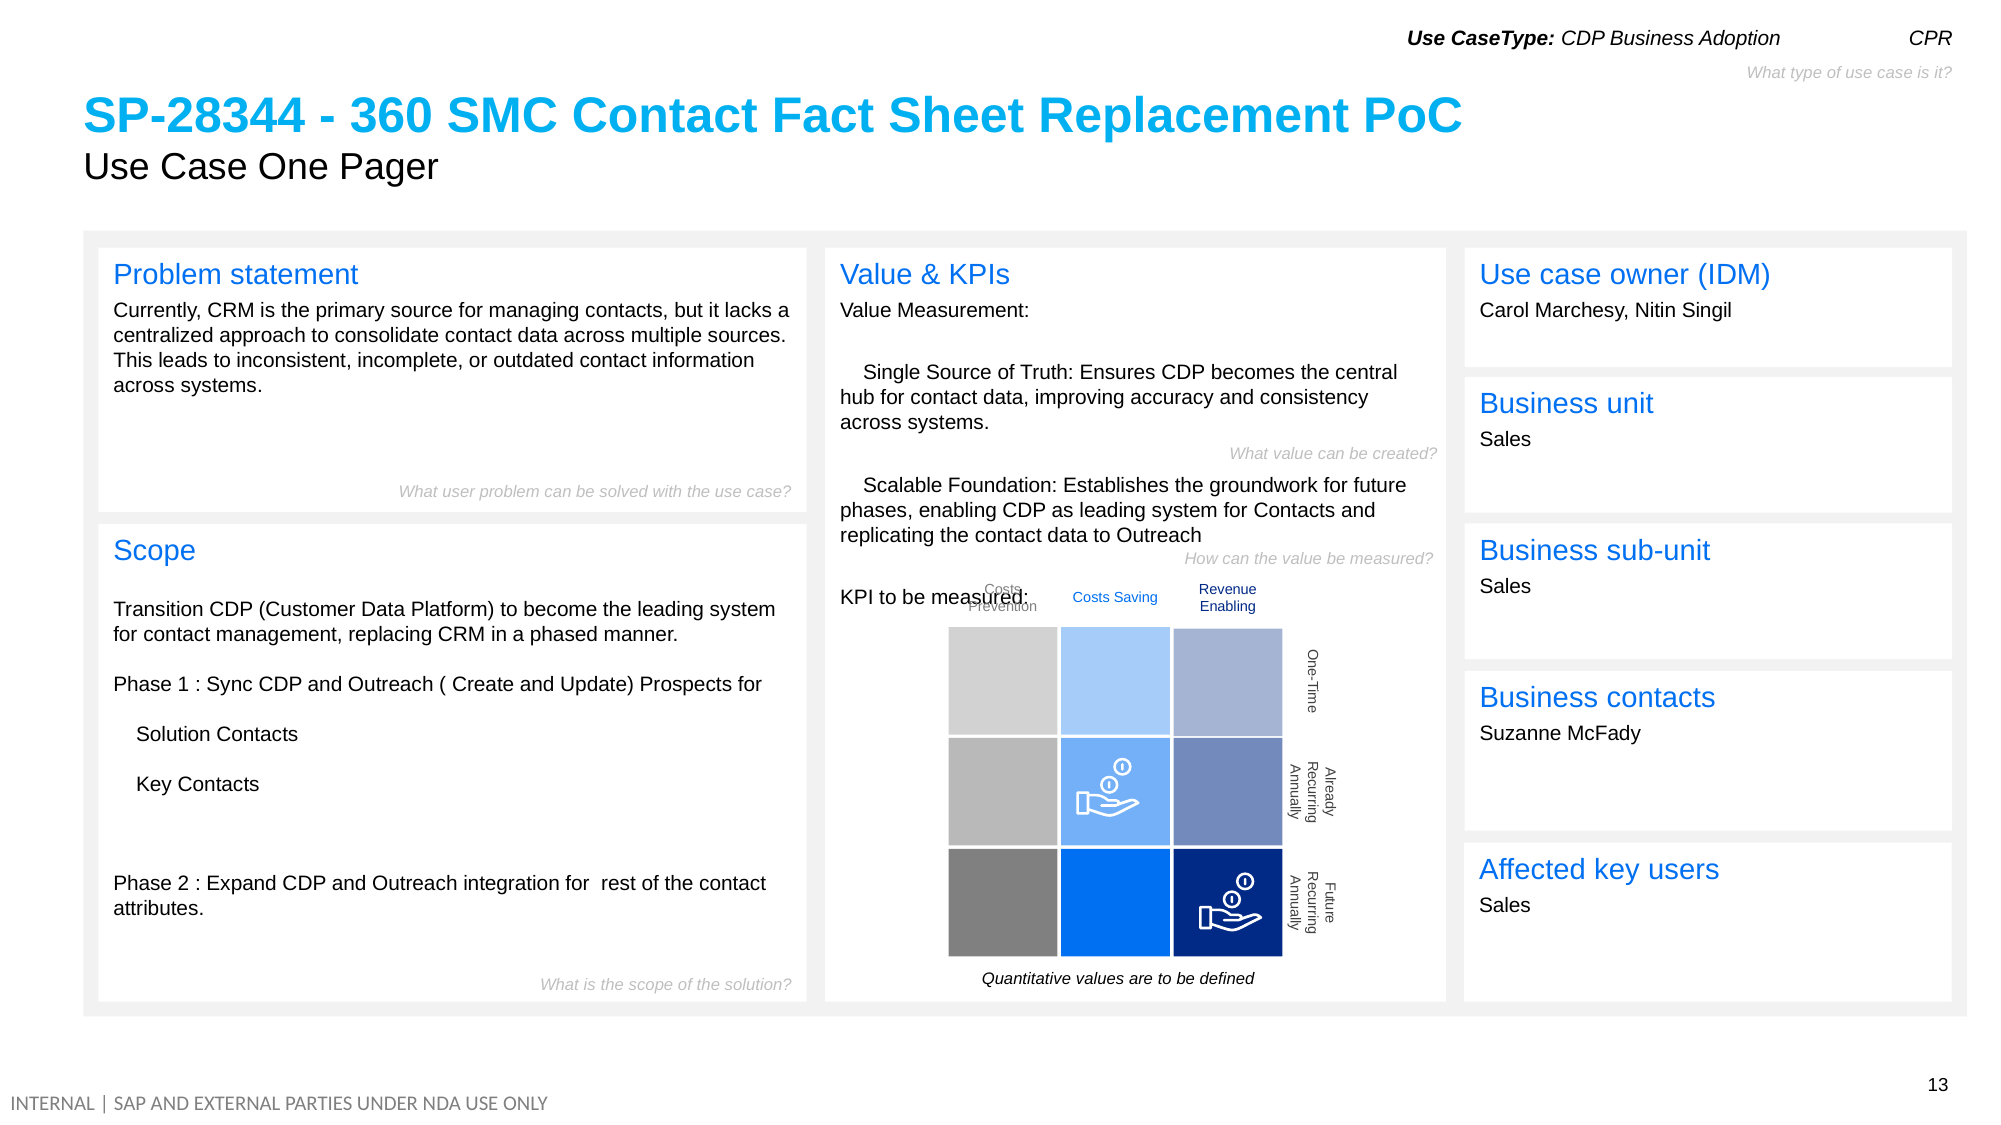

Use CaseType: CDP Business Adoption
CPR
What type of use case is it?
# SP-28344 - 360 SMC Contact Fact Sheet Replacement PoC

Use Case One Pager

Problem statement
Currently, CRM is the primary source for managing contacts, but it lacks a centralized approach to consolidate contact data across multiple sources. This leads to inconsistent, incomplete, or outdated contact information across systems.
Use case owner (IDM)
Carol Marchesy, Nitin Singil

Value & KPIs
Value Measurement:​

    Single Source of Truth: Ensures CDP becomes the central hub for contact data, improving accuracy and consistency across systems.​

    Scalable Foundation: Establishes the groundwork for future phases, enabling CDP as leading system for Contacts and replicating the contact data to Outreach​

KPI to be measured:

Business unit
Sales
What value can be created?
What user problem can be solved with the use case?
Business sub-unit
Sales

Scope

Transition CDP (Customer Data Platform) to become the leading system for contact management, replacing CRM in a phased manner.​

Phase 1 : Sync CDP and Outreach ( Create and Update) Prospects for​

    Solution Contacts​

    Key Contacts​

    ​

Phase 2 : Expand CDP and Outreach integration for  rest of the contact attributes.

How can the value be measured?
Costs Saving
Revenue Enabling
Costs Prevention

Business contacts
Suzanne McFady
One-Time

Already Recurring Annually
Affected key users
Sales

Future Recurring Annually
Quantitative values are to be defined
What is the scope of the solution?